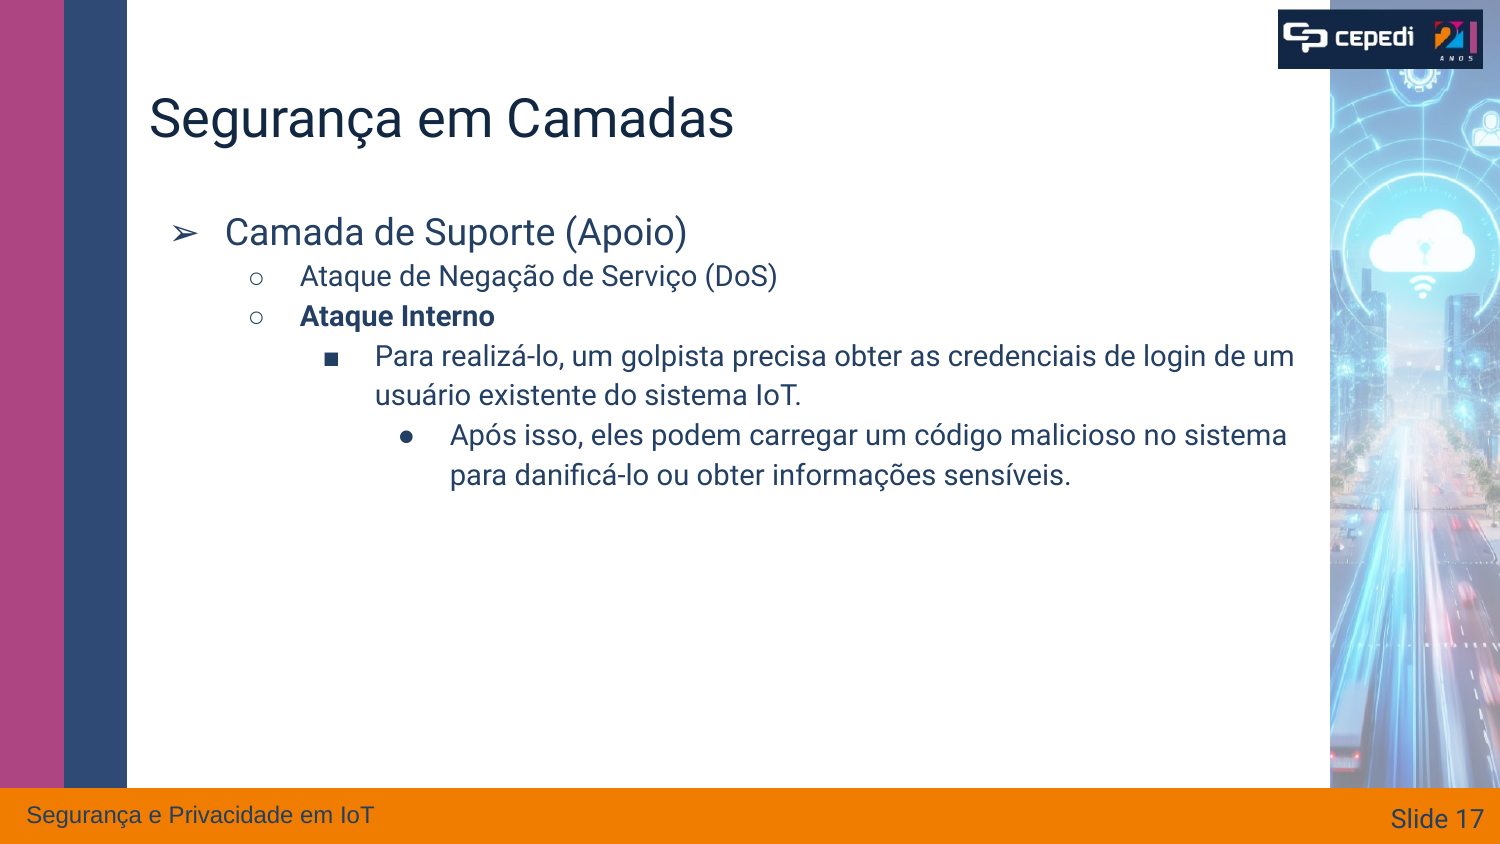

# Segurança em Camadas
Camada de Suporte (Apoio)
Ataque de Negação de Serviço (DoS)
Ataque Interno
Para realizá-lo, um golpista precisa obter as credenciais de login de um usuário existente do sistema IoT.
Após isso, eles podem carregar um código malicioso no sistema para danificá-lo ou obter informações sensíveis.
Segurança e Privacidade em IoT
Slide 17